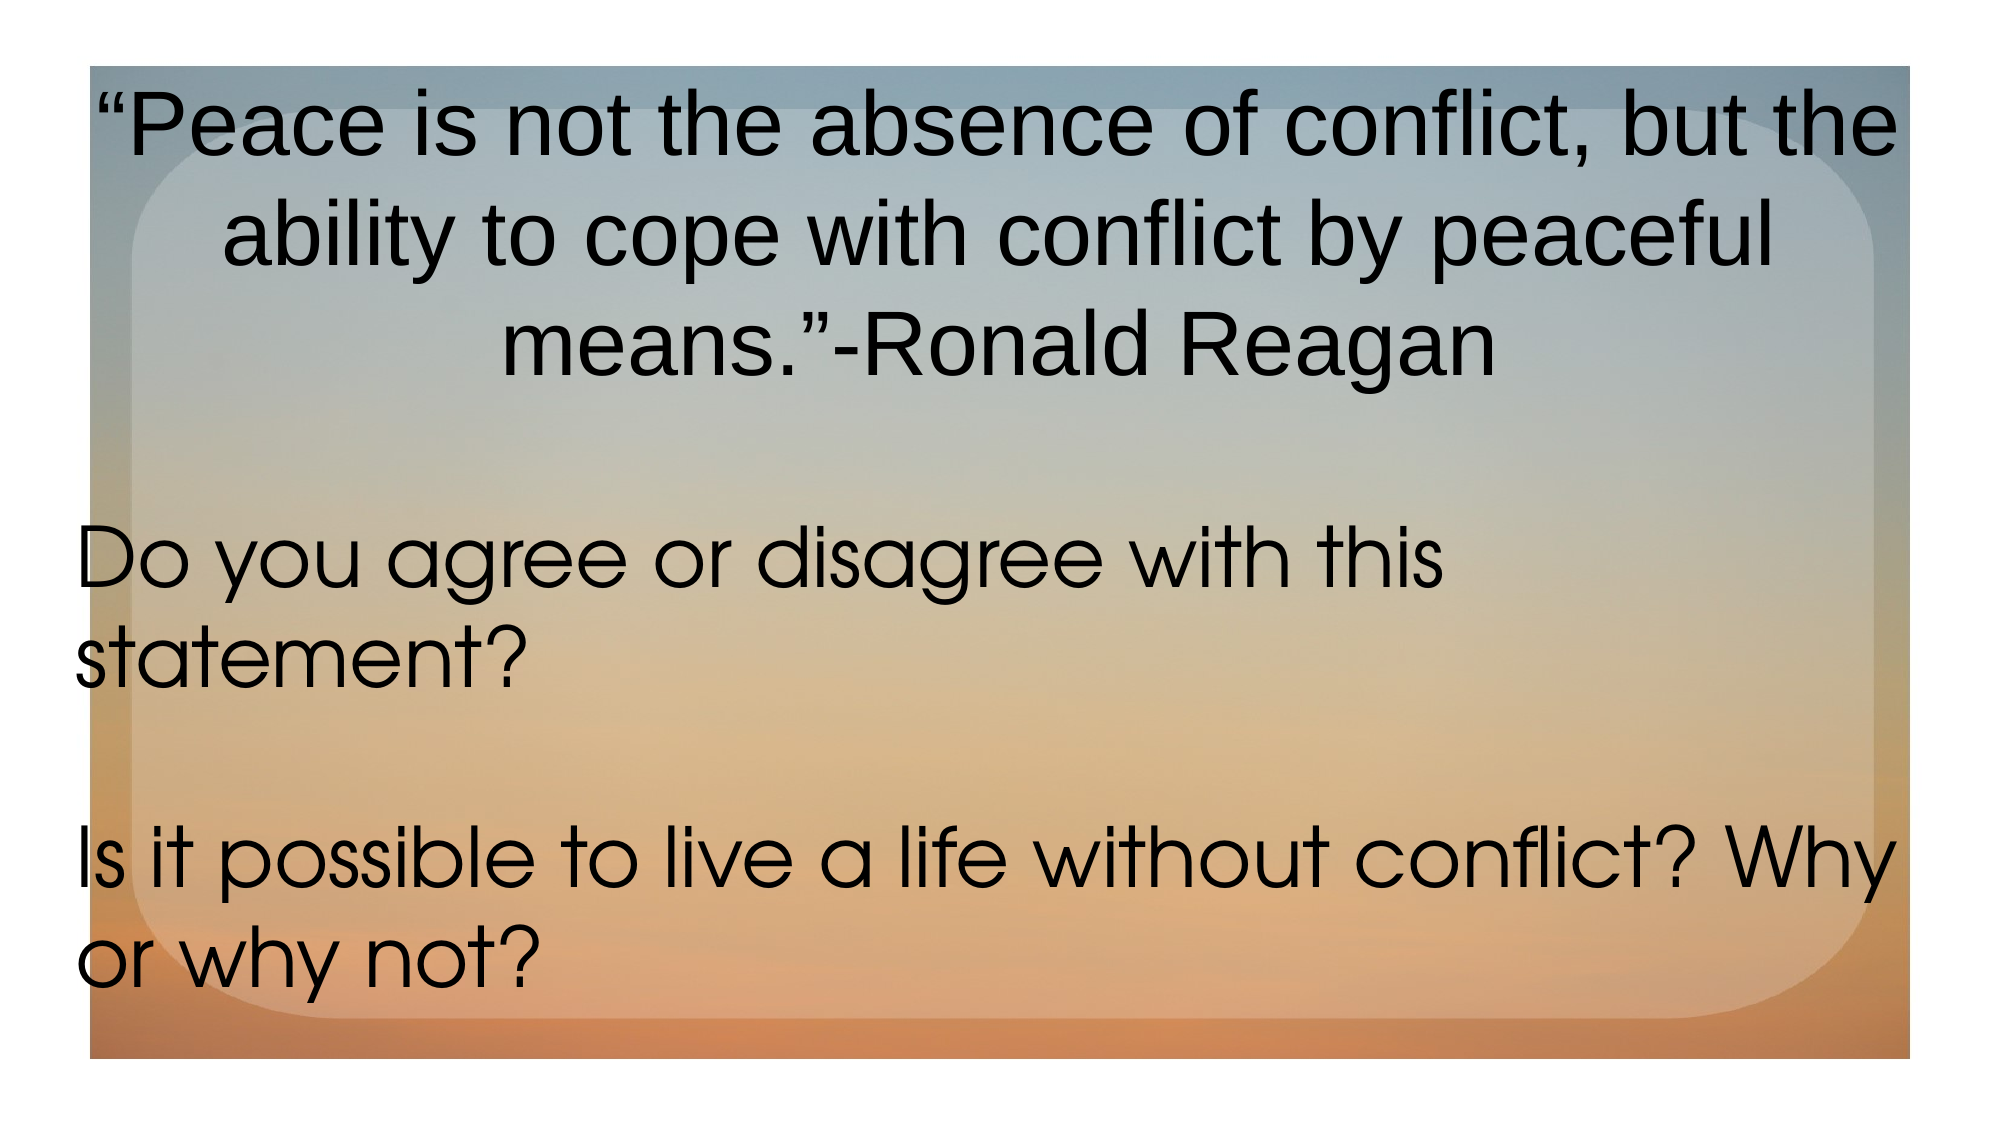

“Peace is not the absence of conflict, but the ability to cope with conflict by peaceful means.”-Ronald Reagan
Do you agree or disagree with this statement?
Is it possible to live a life without conflict? Why or why not?